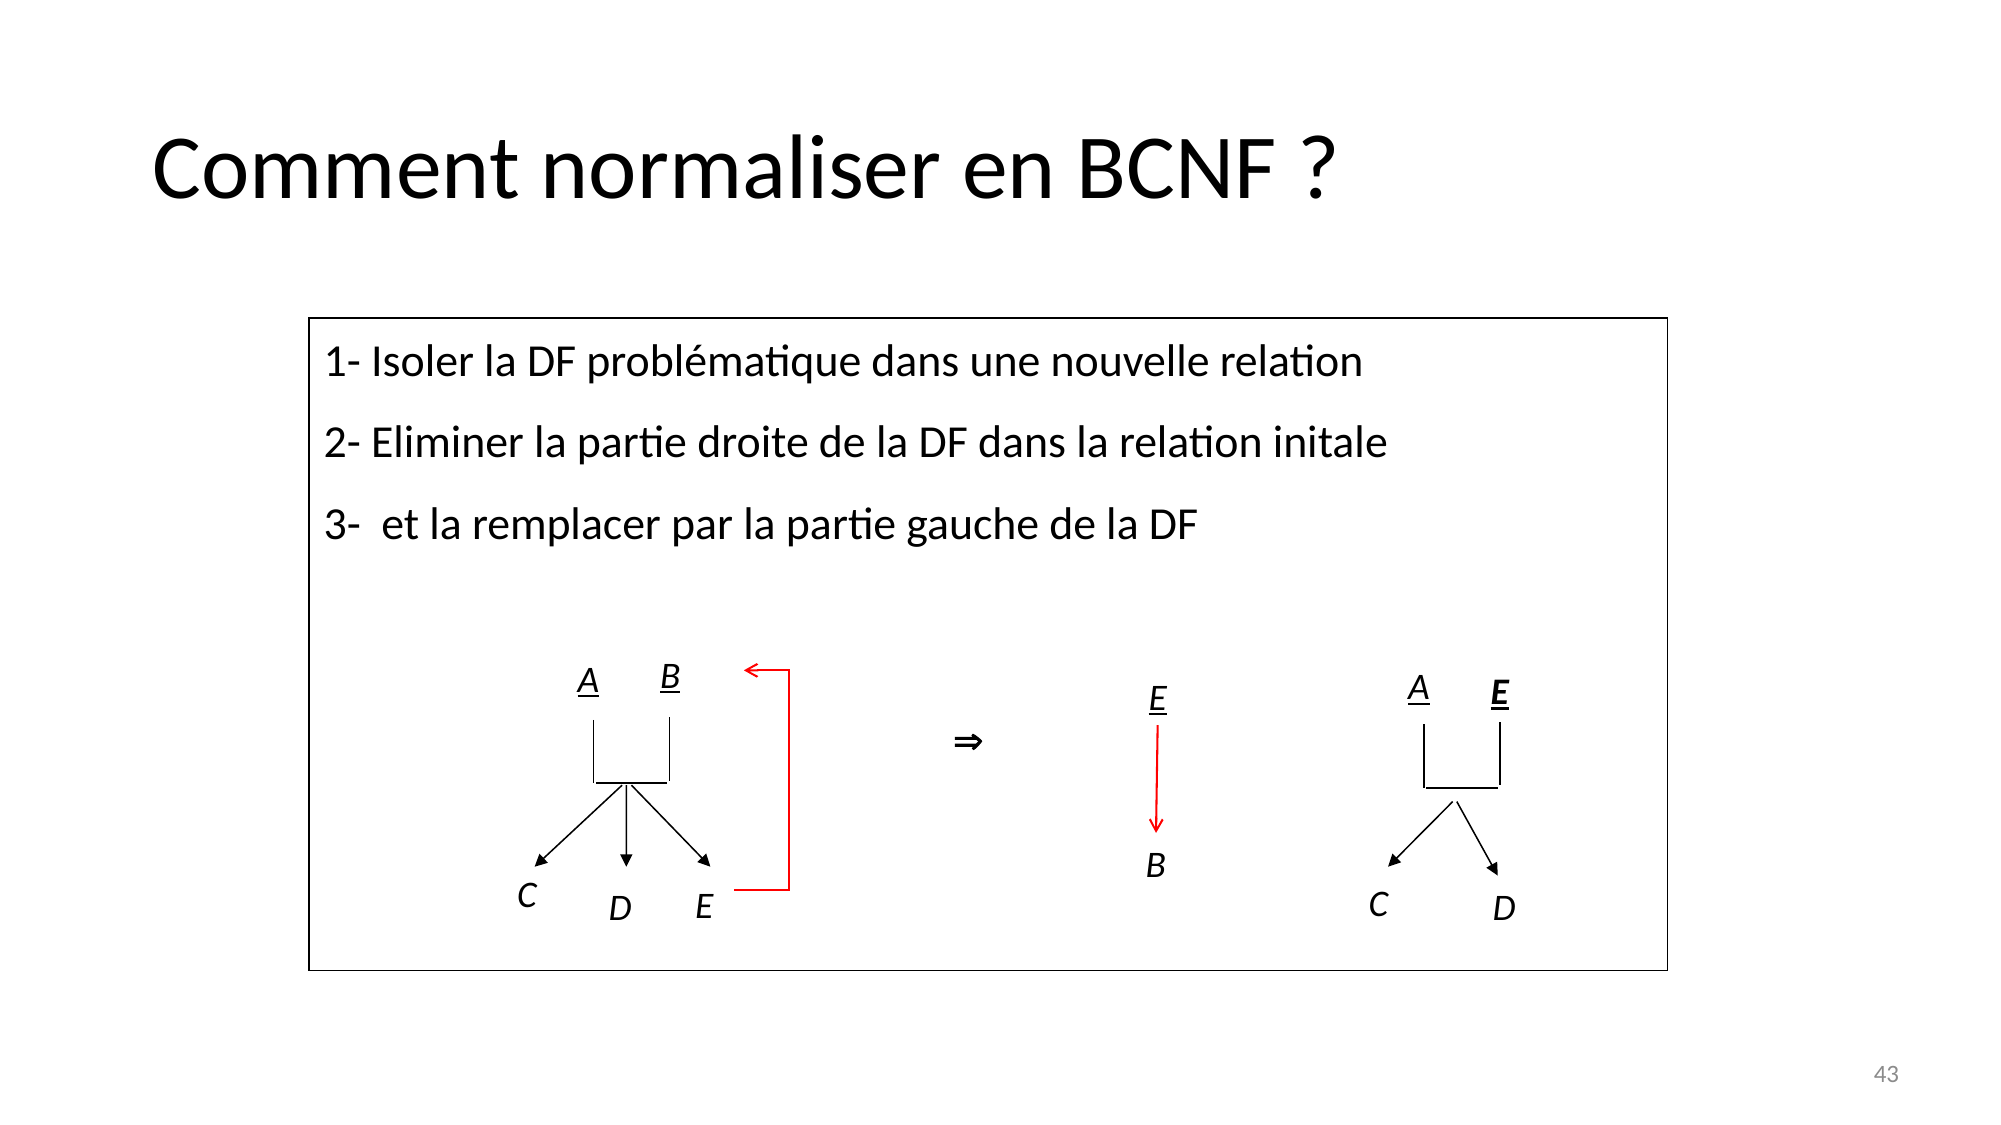

# Comment normaliser en BCNF ?
1- Isoler la DF problématique dans une nouvelle relation
2- Eliminer la partie droite de la DF dans la relation initale
3-  et la remplacer par la partie gauche de la DF
B
A
A
E

C
D
E
⇒

B
C
E
D
43